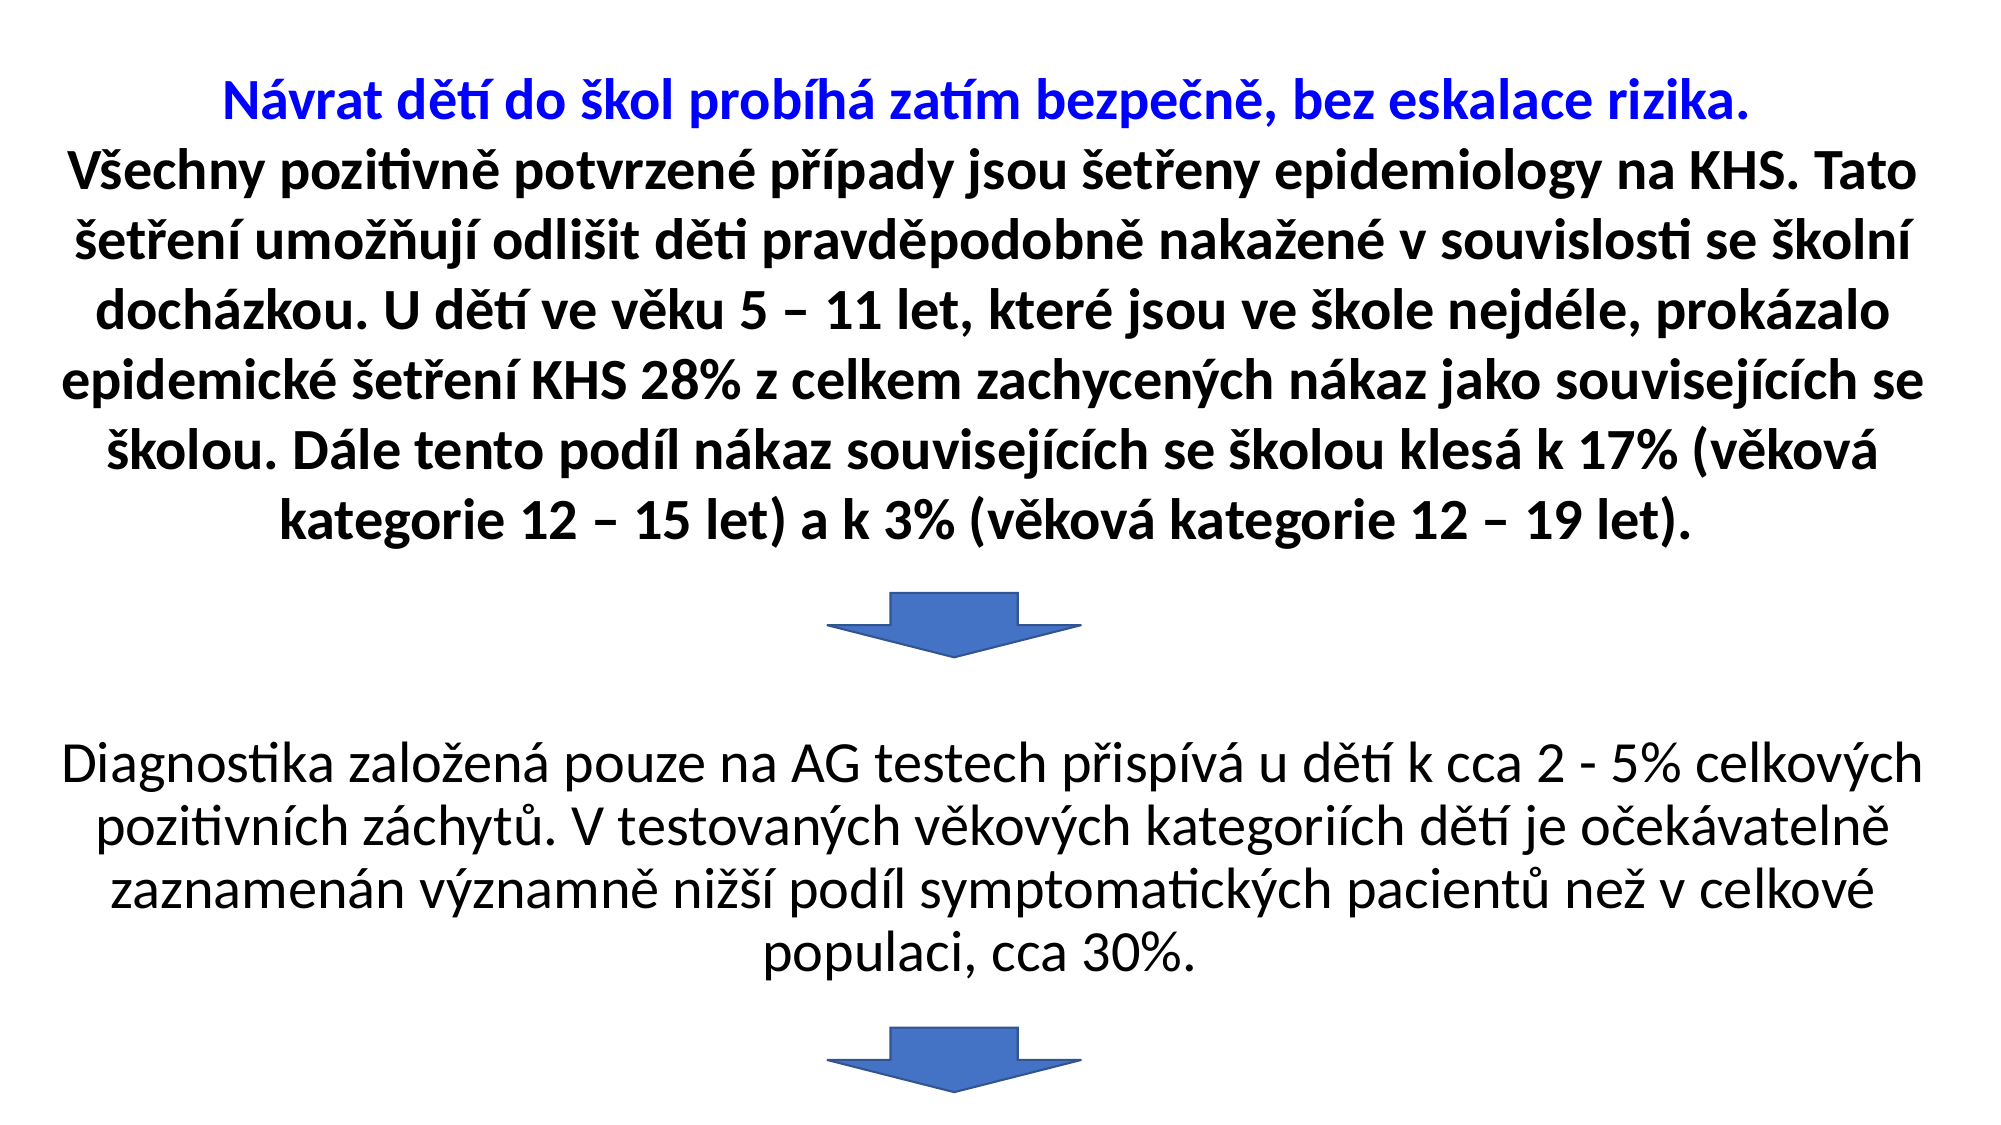

Návrat dětí do škol probíhá zatím bezpečně, bez eskalace rizika.
Všechny pozitivně potvrzené případy jsou šetřeny epidemiology na KHS. Tato šetření umožňují odlišit děti pravděpodobně nakažené v souvislosti se školní docházkou. U dětí ve věku 5 – 11 let, které jsou ve škole nejdéle, prokázalo epidemické šetření KHS 28% z celkem zachycených nákaz jako souvisejících se školou. Dále tento podíl nákaz souvisejících se školou klesá k 17% (věková kategorie 12 – 15 let) a k 3% (věková kategorie 12 – 19 let).

Diagnostika založená pouze na AG testech přispívá u dětí k cca 2 - 5% celkových pozitivních záchytů. V testovaných věkových kategoriích dětí je očekávatelně zaznamenán významně nižší podíl symptomatických pacientů než v celkové populaci, cca 30%.